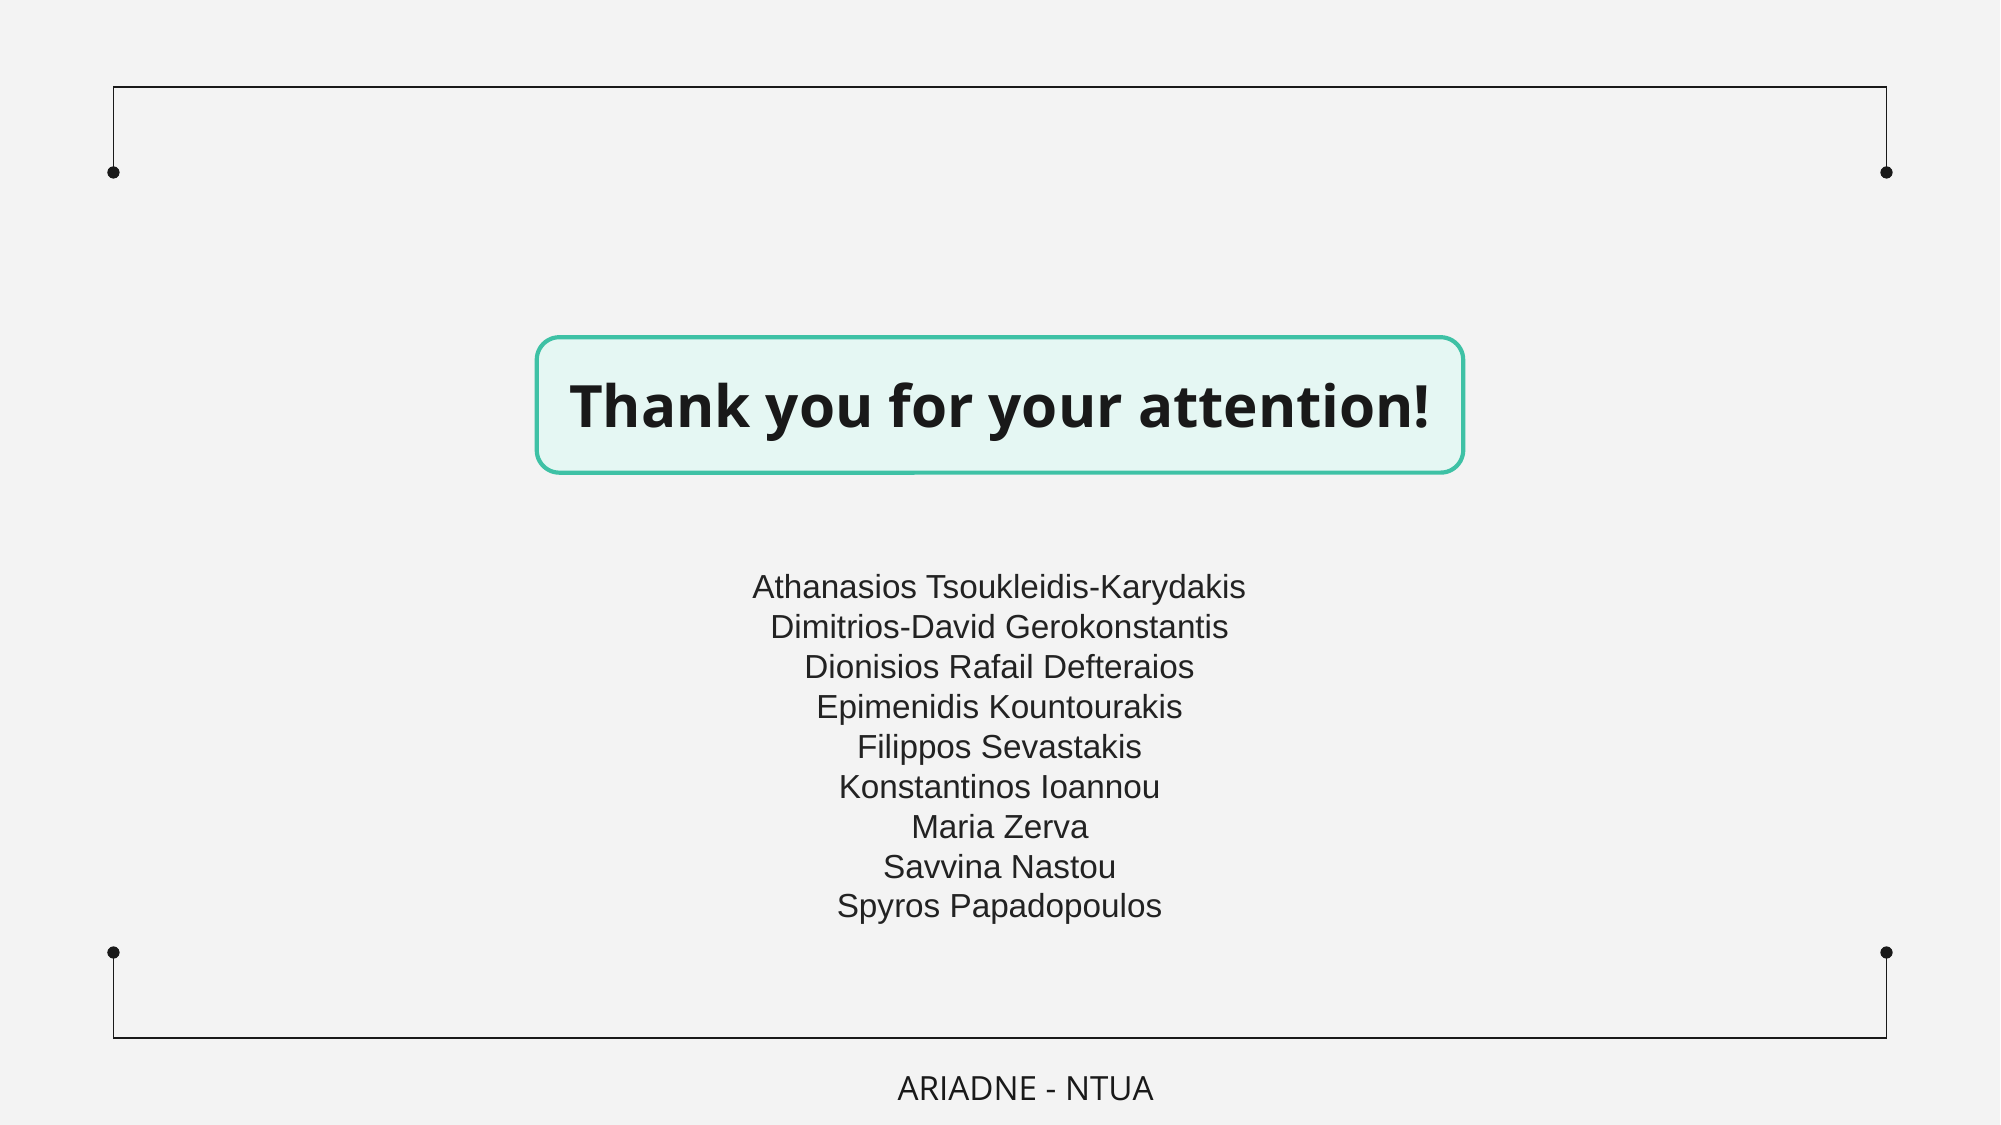

Thank you for your attention!
Athanasios Tsoukleidis-Karydakis
Dimitrios-David Gerokonstantis
Dionisios Rafail Defteraios
Epimenidis Kountourakis
Filippos Sevastakis
Konstantinos Ioannou
Maria Zerva
Savvina Nastou
Spyros Papadopoulos

ARIADNE - NTUA